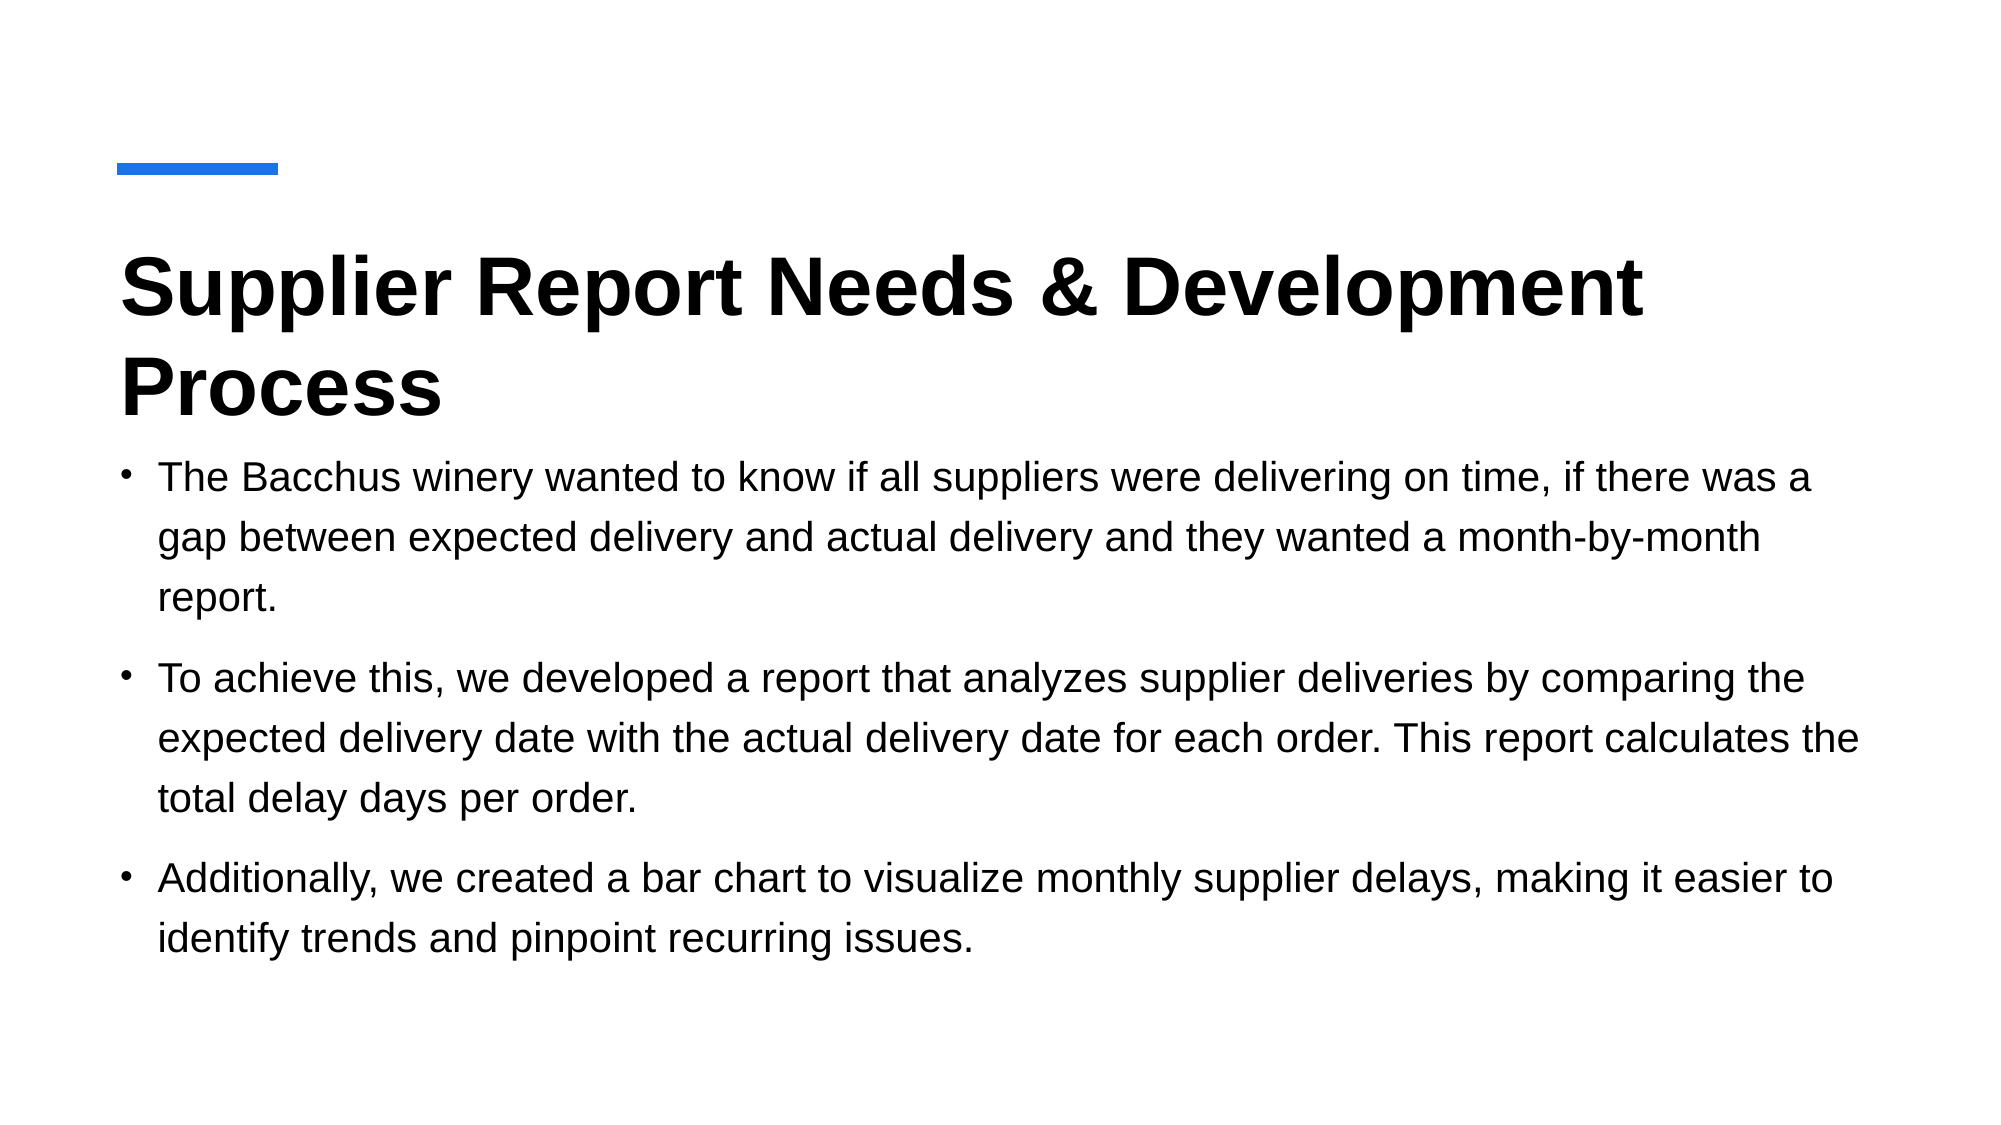

# Supplier Report Needs & Development Process
The Bacchus winery wanted to know if all suppliers were delivering on time, if there was a gap between expected delivery and actual delivery and they wanted a month-by-month report.
To achieve this, we developed a report that analyzes supplier deliveries by comparing the expected delivery date with the actual delivery date for each order. This report calculates the total delay days per order.
Additionally, we created a bar chart to visualize monthly supplier delays, making it easier to identify trends and pinpoint recurring issues.